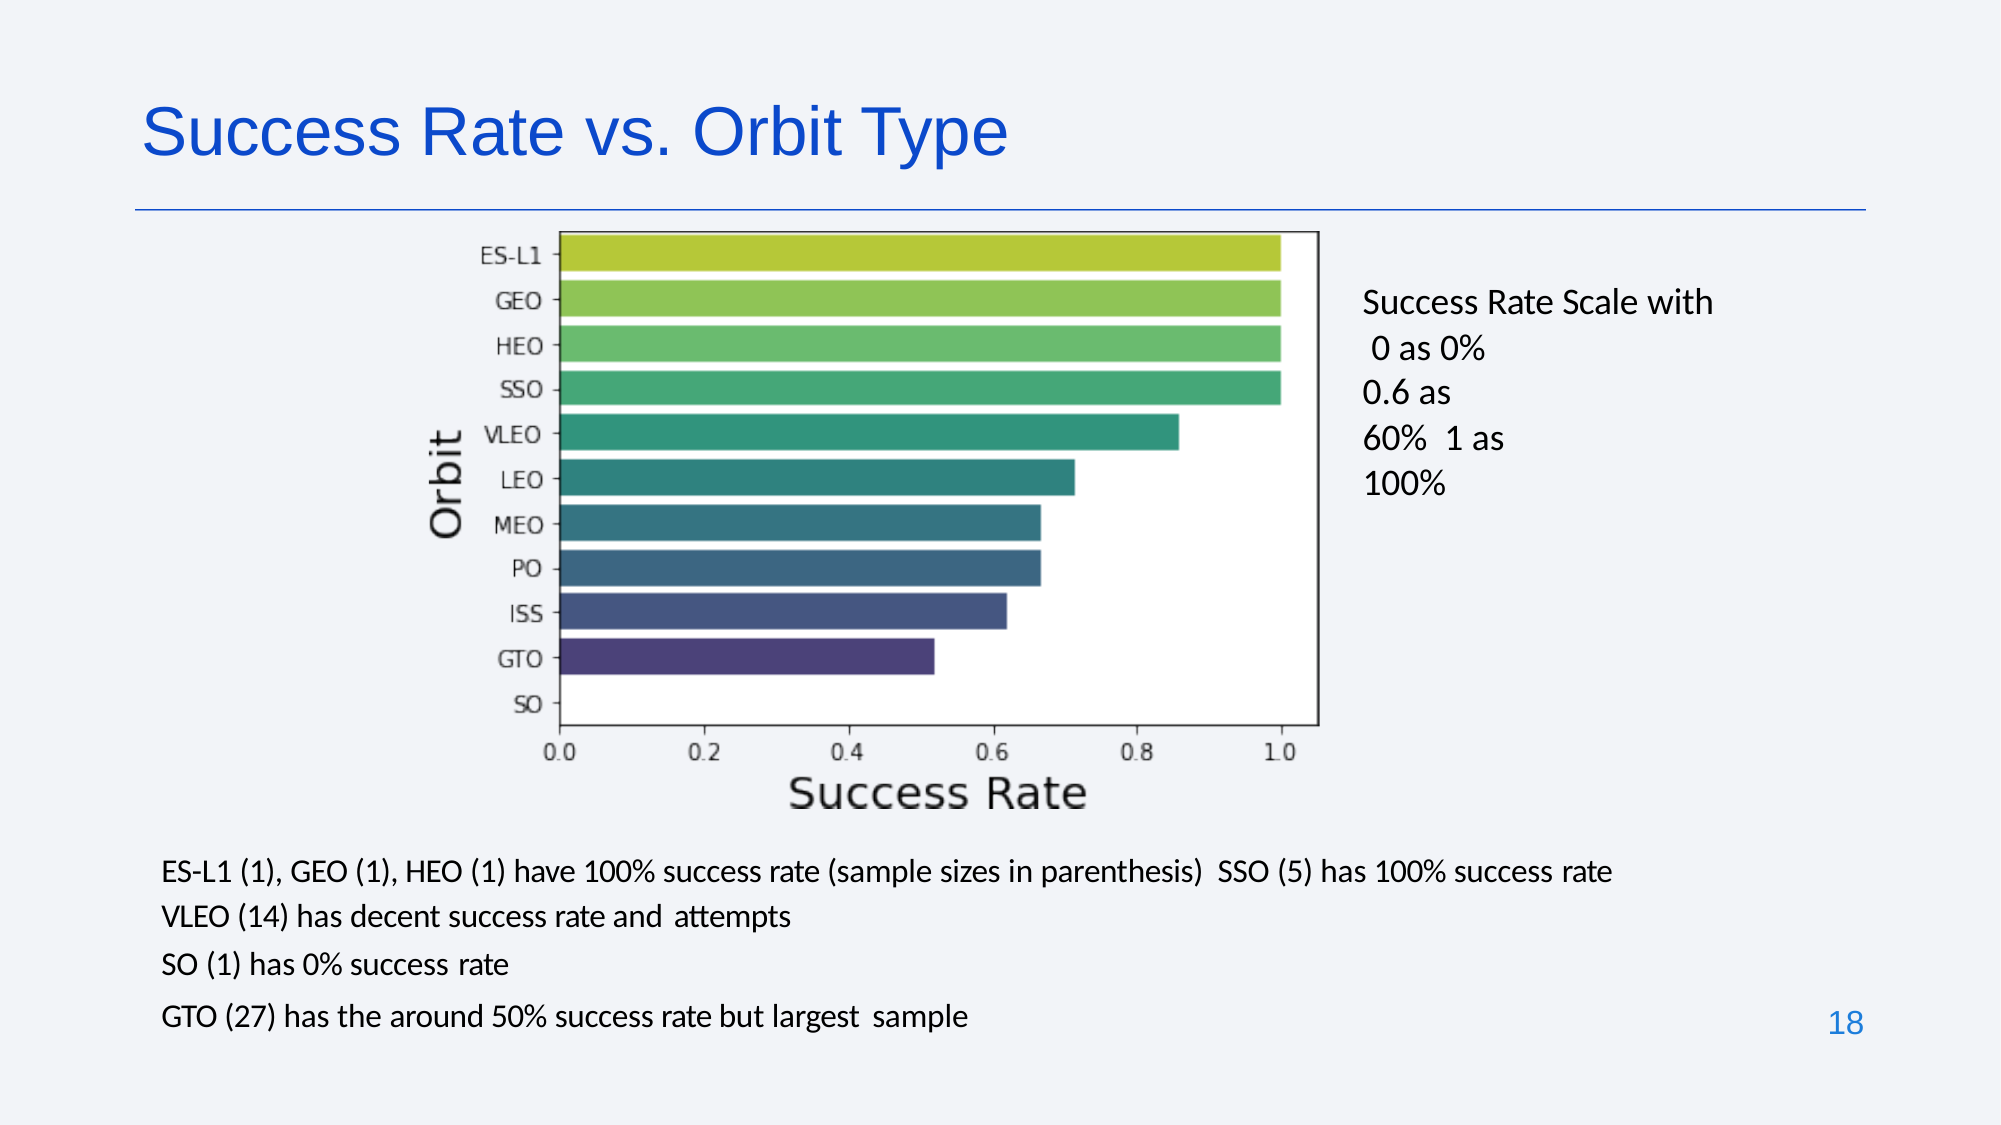

Success Rate vs. Orbit Type

Success Rate Scale with  0 as 0%
0.6 as 60%  1 as 100%
ES-L1 (1), GEO (1), HEO (1) have 100% success rate (sample sizes in parenthesis)  SSO (5) has 100% success rate
VLEO (14) has decent success rate and attempts
SO (1) has 0% success rate
GTO (27) has the around 50% success rate but largest sample
18